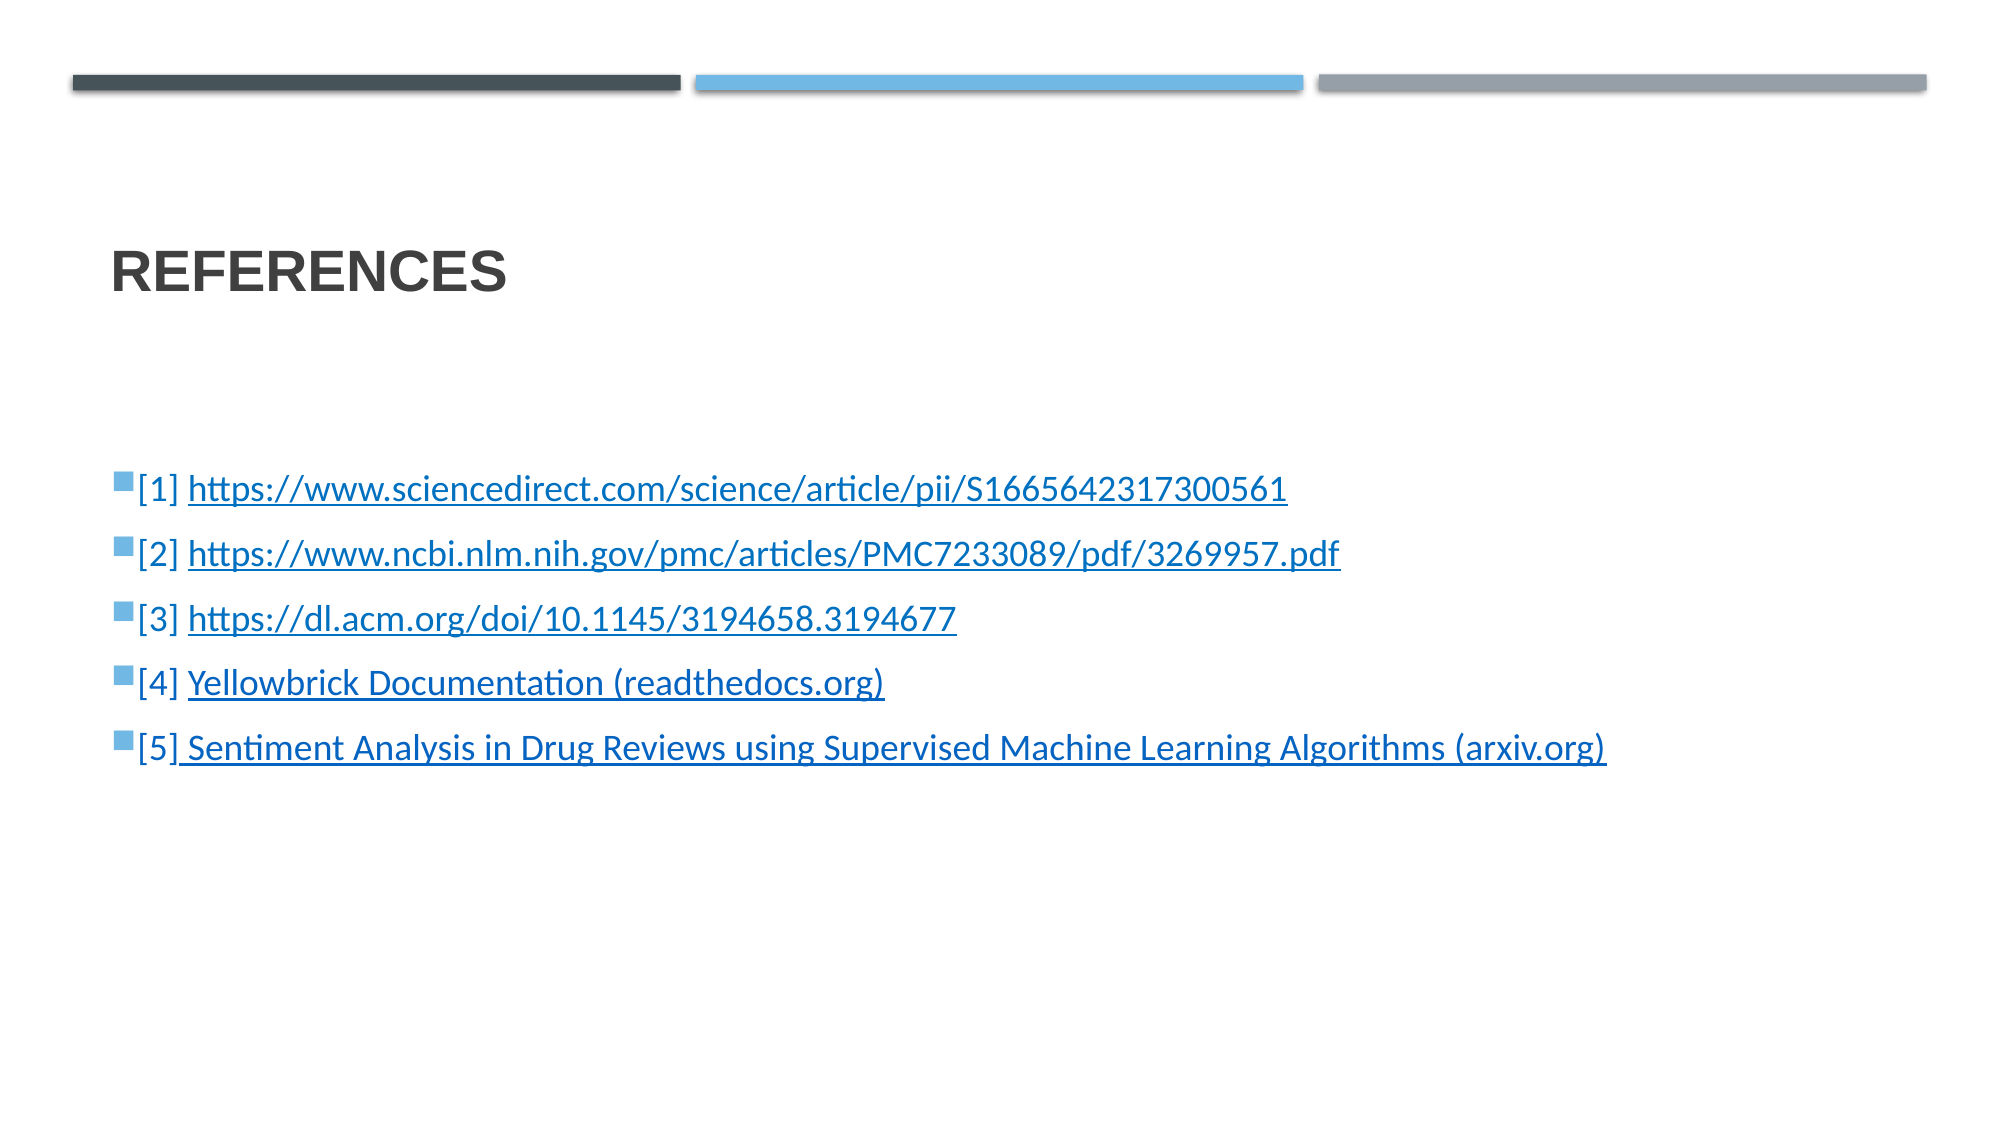

# References
[1] https://www.sciencedirect.com/science/article/pii/S1665642317300561
[2] https://www.ncbi.nlm.nih.gov/pmc/articles/PMC7233089/pdf/3269957.pdf
[3] https://dl.acm.org/doi/10.1145/3194658.3194677
[4] Yellowbrick Documentation (readthedocs.org)
[5] Sentiment Analysis in Drug Reviews using Supervised Machine Learning Algorithms (arxiv.org)